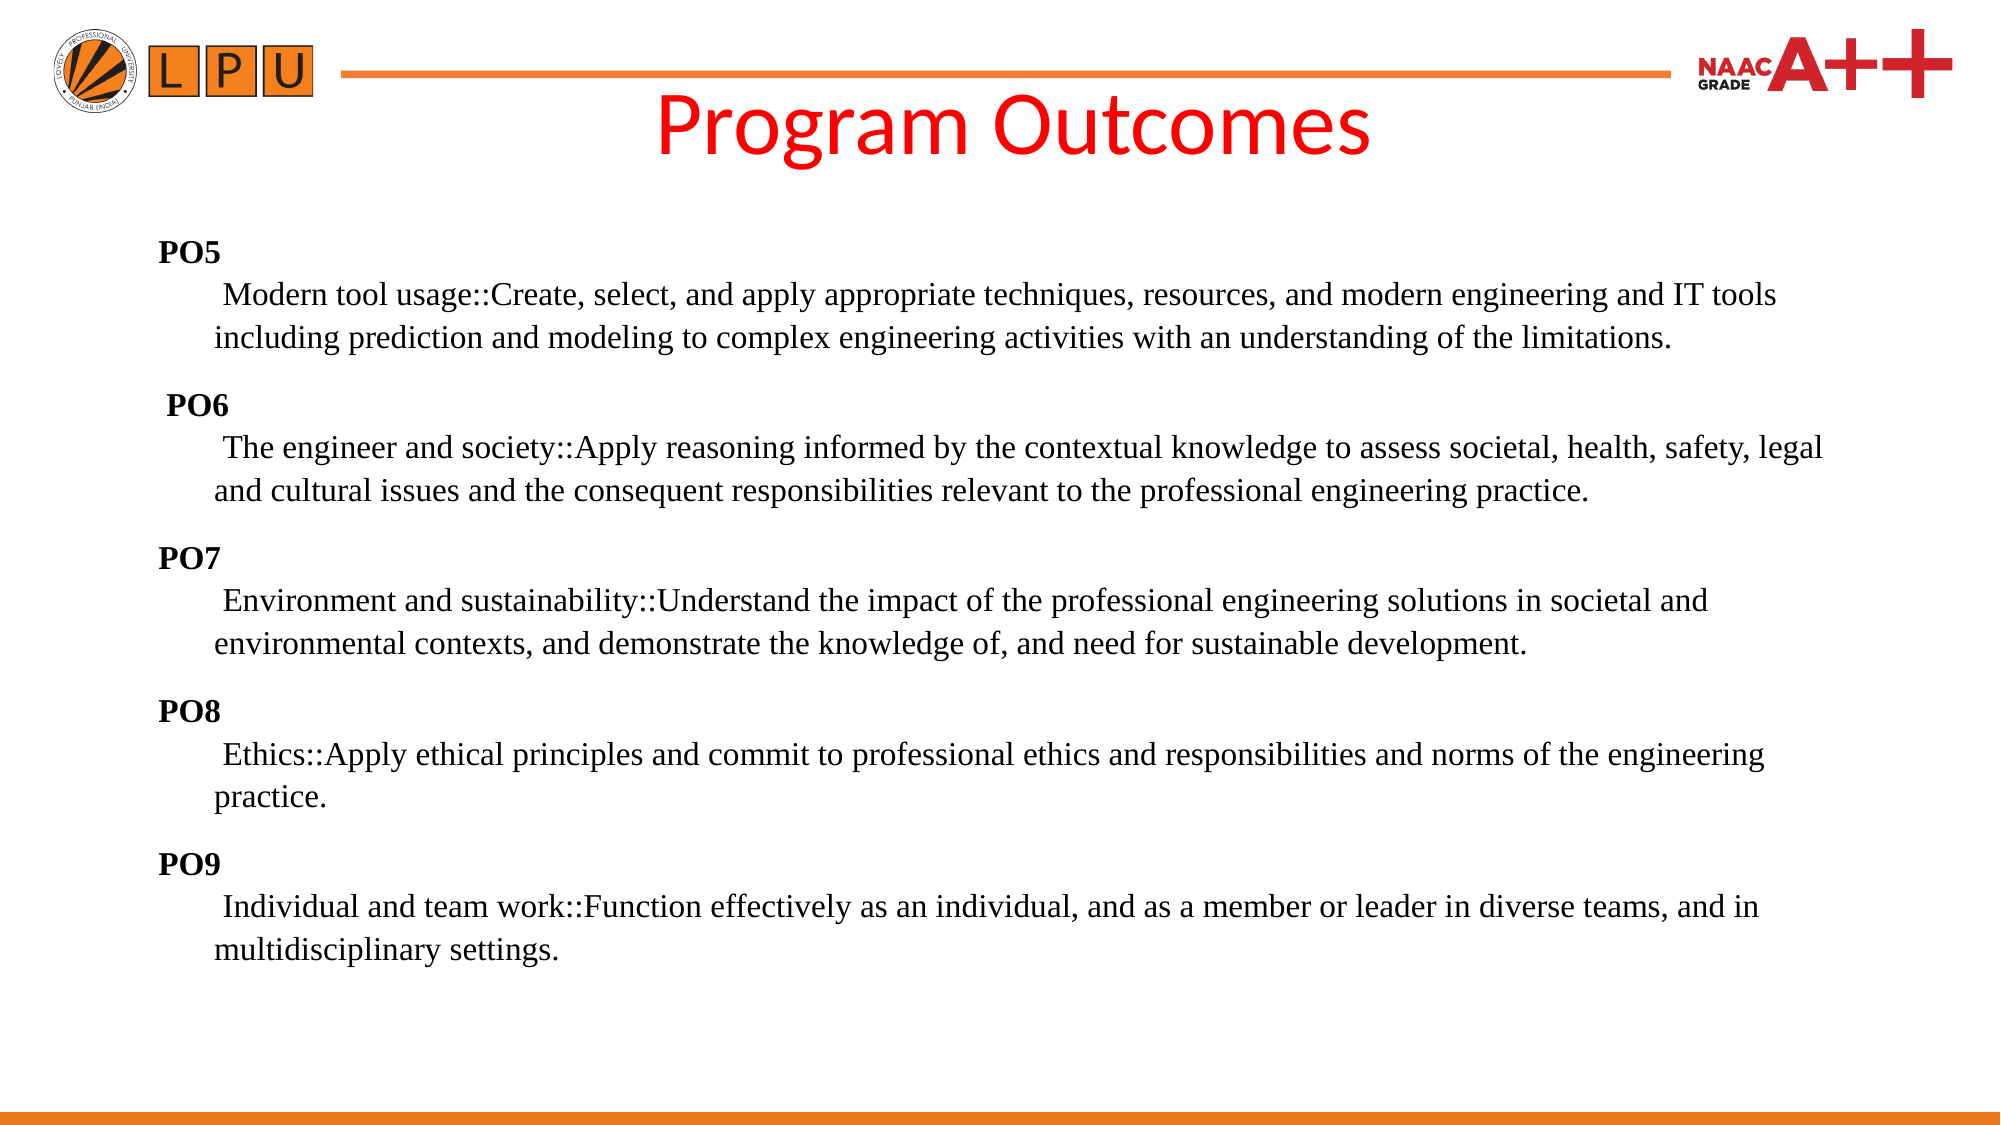

Program Outcomes
PO5
 Modern tool usage::Create, select, and apply appropriate techniques, resources, and modern engineering and IT tools including prediction and modeling to complex engineering activities with an understanding of the limitations.
 PO6
 The engineer and society::Apply reasoning informed by the contextual knowledge to assess societal, health, safety, legal and cultural issues and the consequent responsibilities relevant to the professional engineering practice.
PO7
 Environment and sustainability::Understand the impact of the professional engineering solutions in societal and environmental contexts, and demonstrate the knowledge of, and need for sustainable development.
PO8
 Ethics::Apply ethical principles and commit to professional ethics and responsibilities and norms of the engineering practice.
PO9
 Individual and team work::Function effectively as an individual, and as a member or leader in diverse teams, and in multidisciplinary settings.